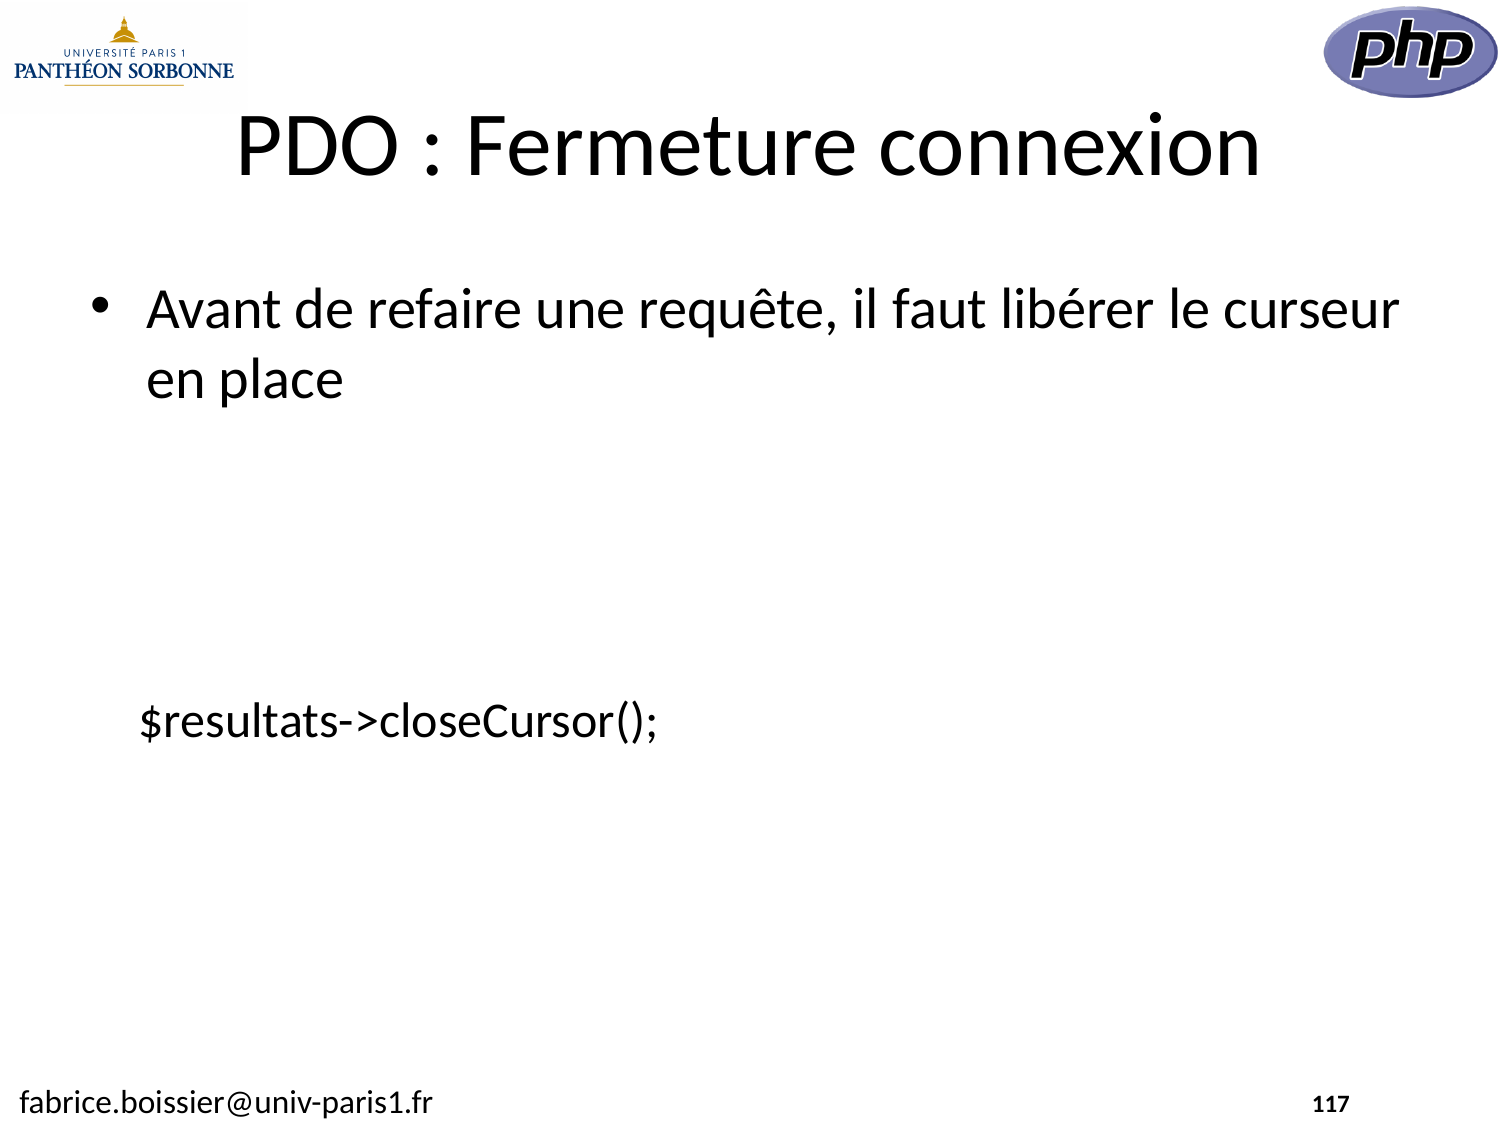

# PDO : Fermeture connexion
Avant de refaire une requête, il faut libérer le curseur en place
$resultats->closeCursor();
117